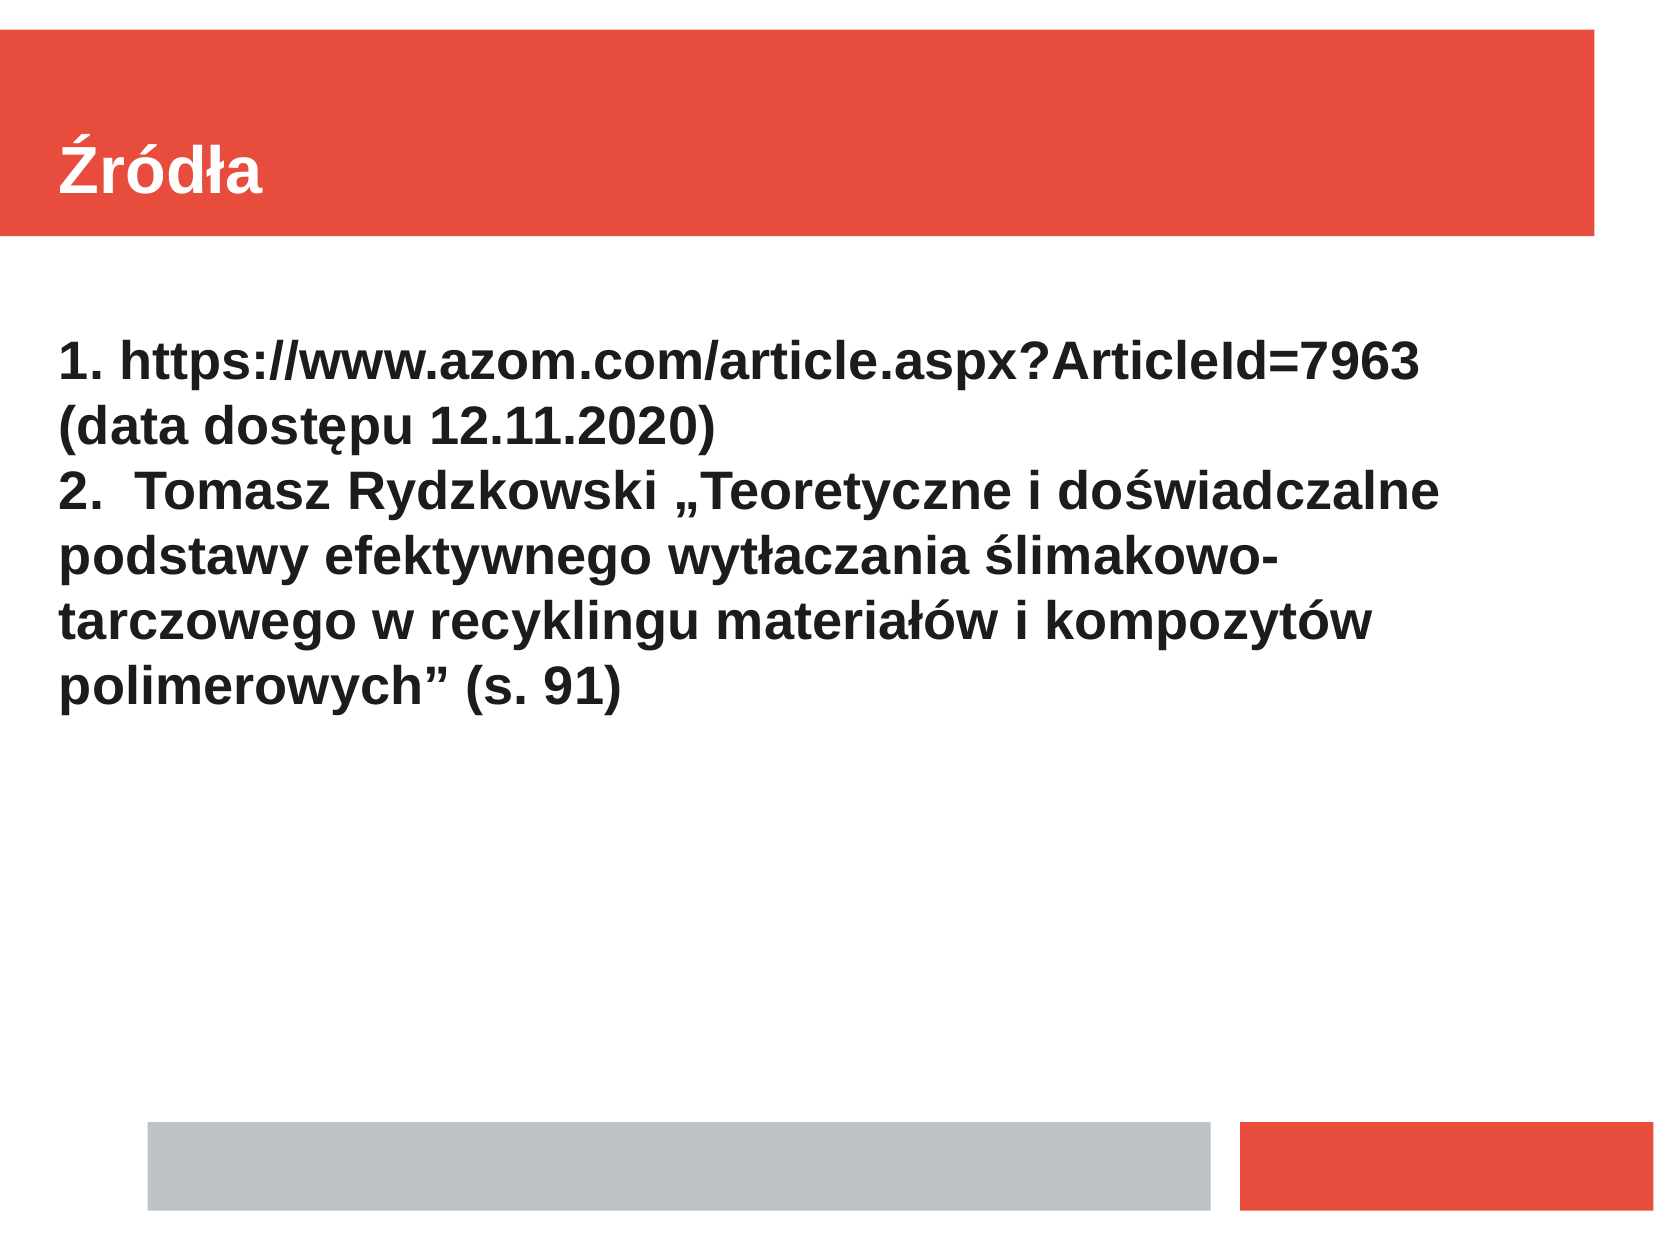

Źródła
1. https://www.azom.com/article.aspx?ArticleId=7963 (data dostępu 12.11.2020)
2.  Tomasz Rydzkowski „Teoretyczne i doświadczalne podstawy efektywnego wytłaczania ślimakowo-tarczowego w recyklingu materiałów i kompozytów polimerowych” (s. 91)